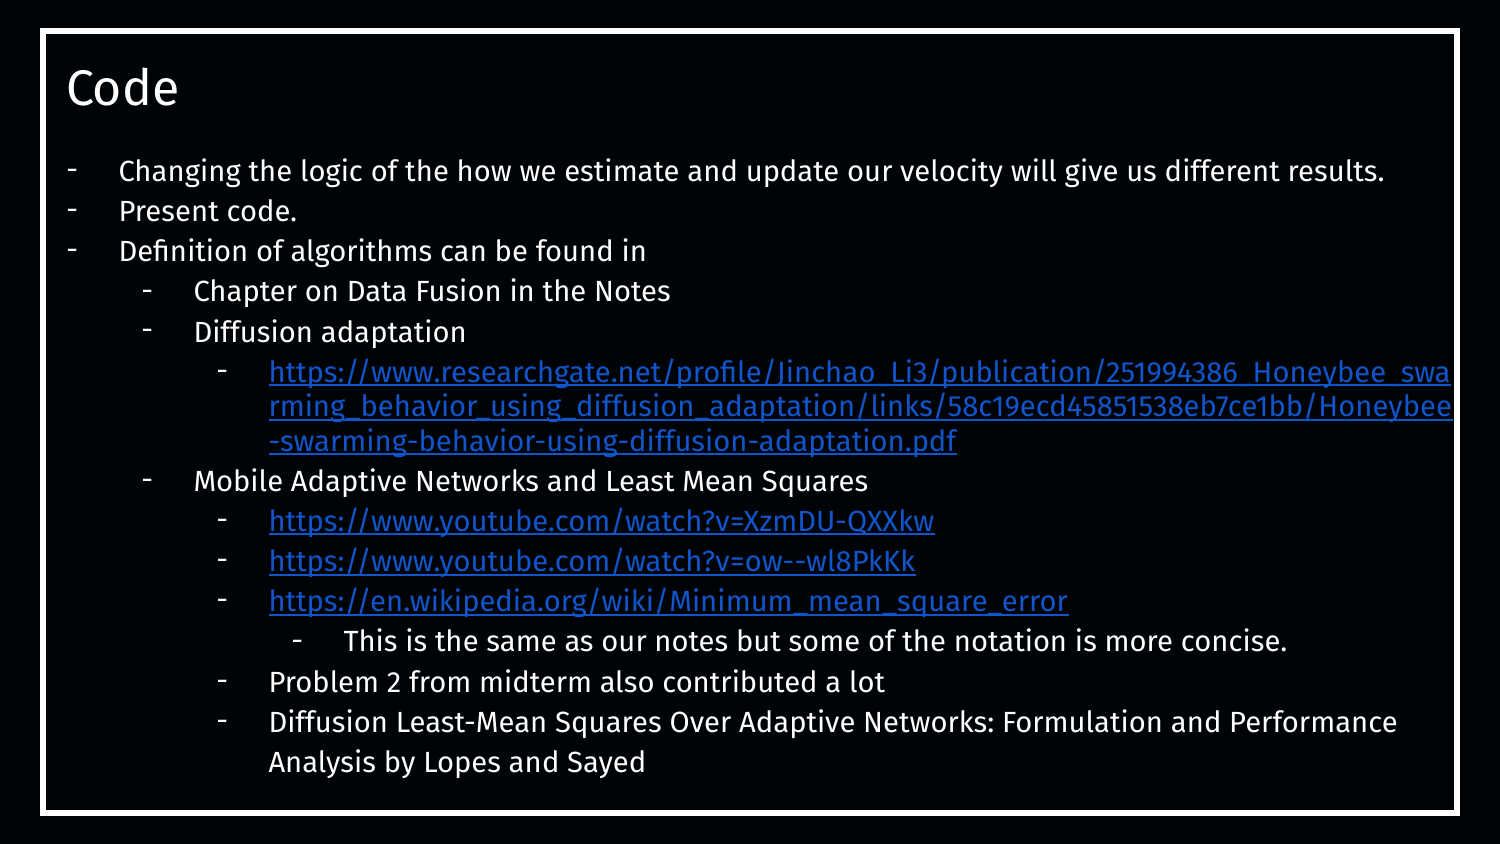

# Code
Changing the logic of the how we estimate and update our velocity will give us different results.
Present code.
Definition of algorithms can be found in
Chapter on Data Fusion in the Notes
Diffusion adaptation
https://www.researchgate.net/profile/Jinchao_Li3/publication/251994386_Honeybee_swarming_behavior_using_diffusion_adaptation/links/58c19ecd45851538eb7ce1bb/Honeybee-swarming-behavior-using-diffusion-adaptation.pdf
Mobile Adaptive Networks and Least Mean Squares
https://www.youtube.com/watch?v=XzmDU-QXXkw
https://www.youtube.com/watch?v=ow--wl8PkKk
https://en.wikipedia.org/wiki/Minimum_mean_square_error
This is the same as our notes but some of the notation is more concise.
Problem 2 from midterm also contributed a lot
Diffusion Least-Mean Squares Over Adaptive Networks: Formulation and Performance Analysis by Lopes and Sayed